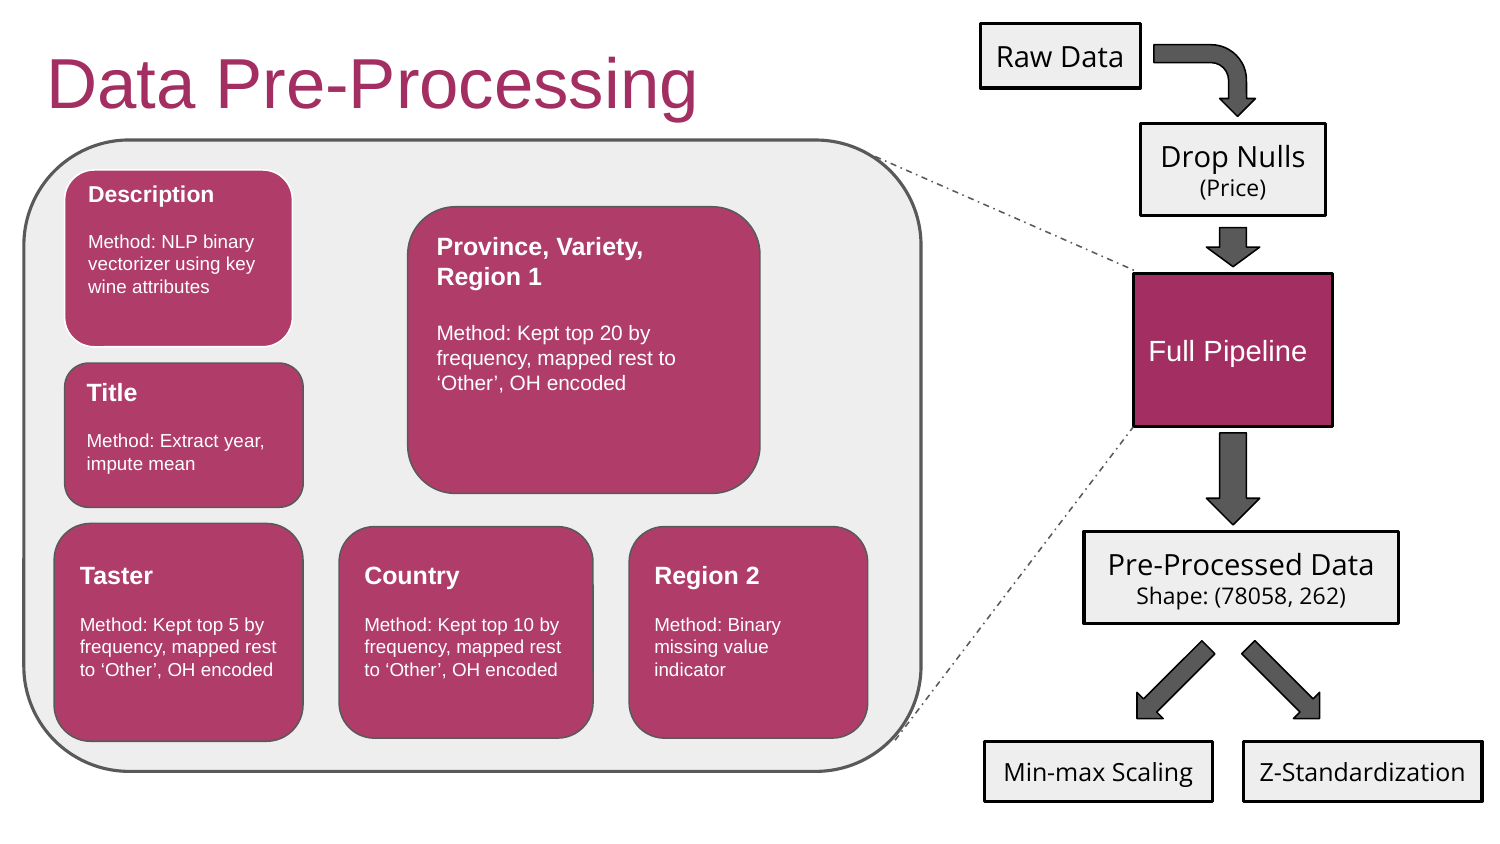

# Data Pre-Processing
Raw Data

Drop Nulls (Price)

Description

Method: NLP binary vectorizer using key wine attributes

Province, Variety, Region 1

Method: Kept top 20 by frequency, mapped rest to ‘Other’, OH encoded

Full Pipeline
Title

Method: Extract year, impute mean

Taster

Method: Kept top 5 by frequency, mapped rest to ‘Other’, OH encoded

Country

Method: Kept top 10 by frequency, mapped rest to ‘Other’, OH encoded

Region 2

Method: Binary missing value indicator

Pre-Processed Data
Shape: (78058, 262)

Z-Standardization
Min-max Scaling